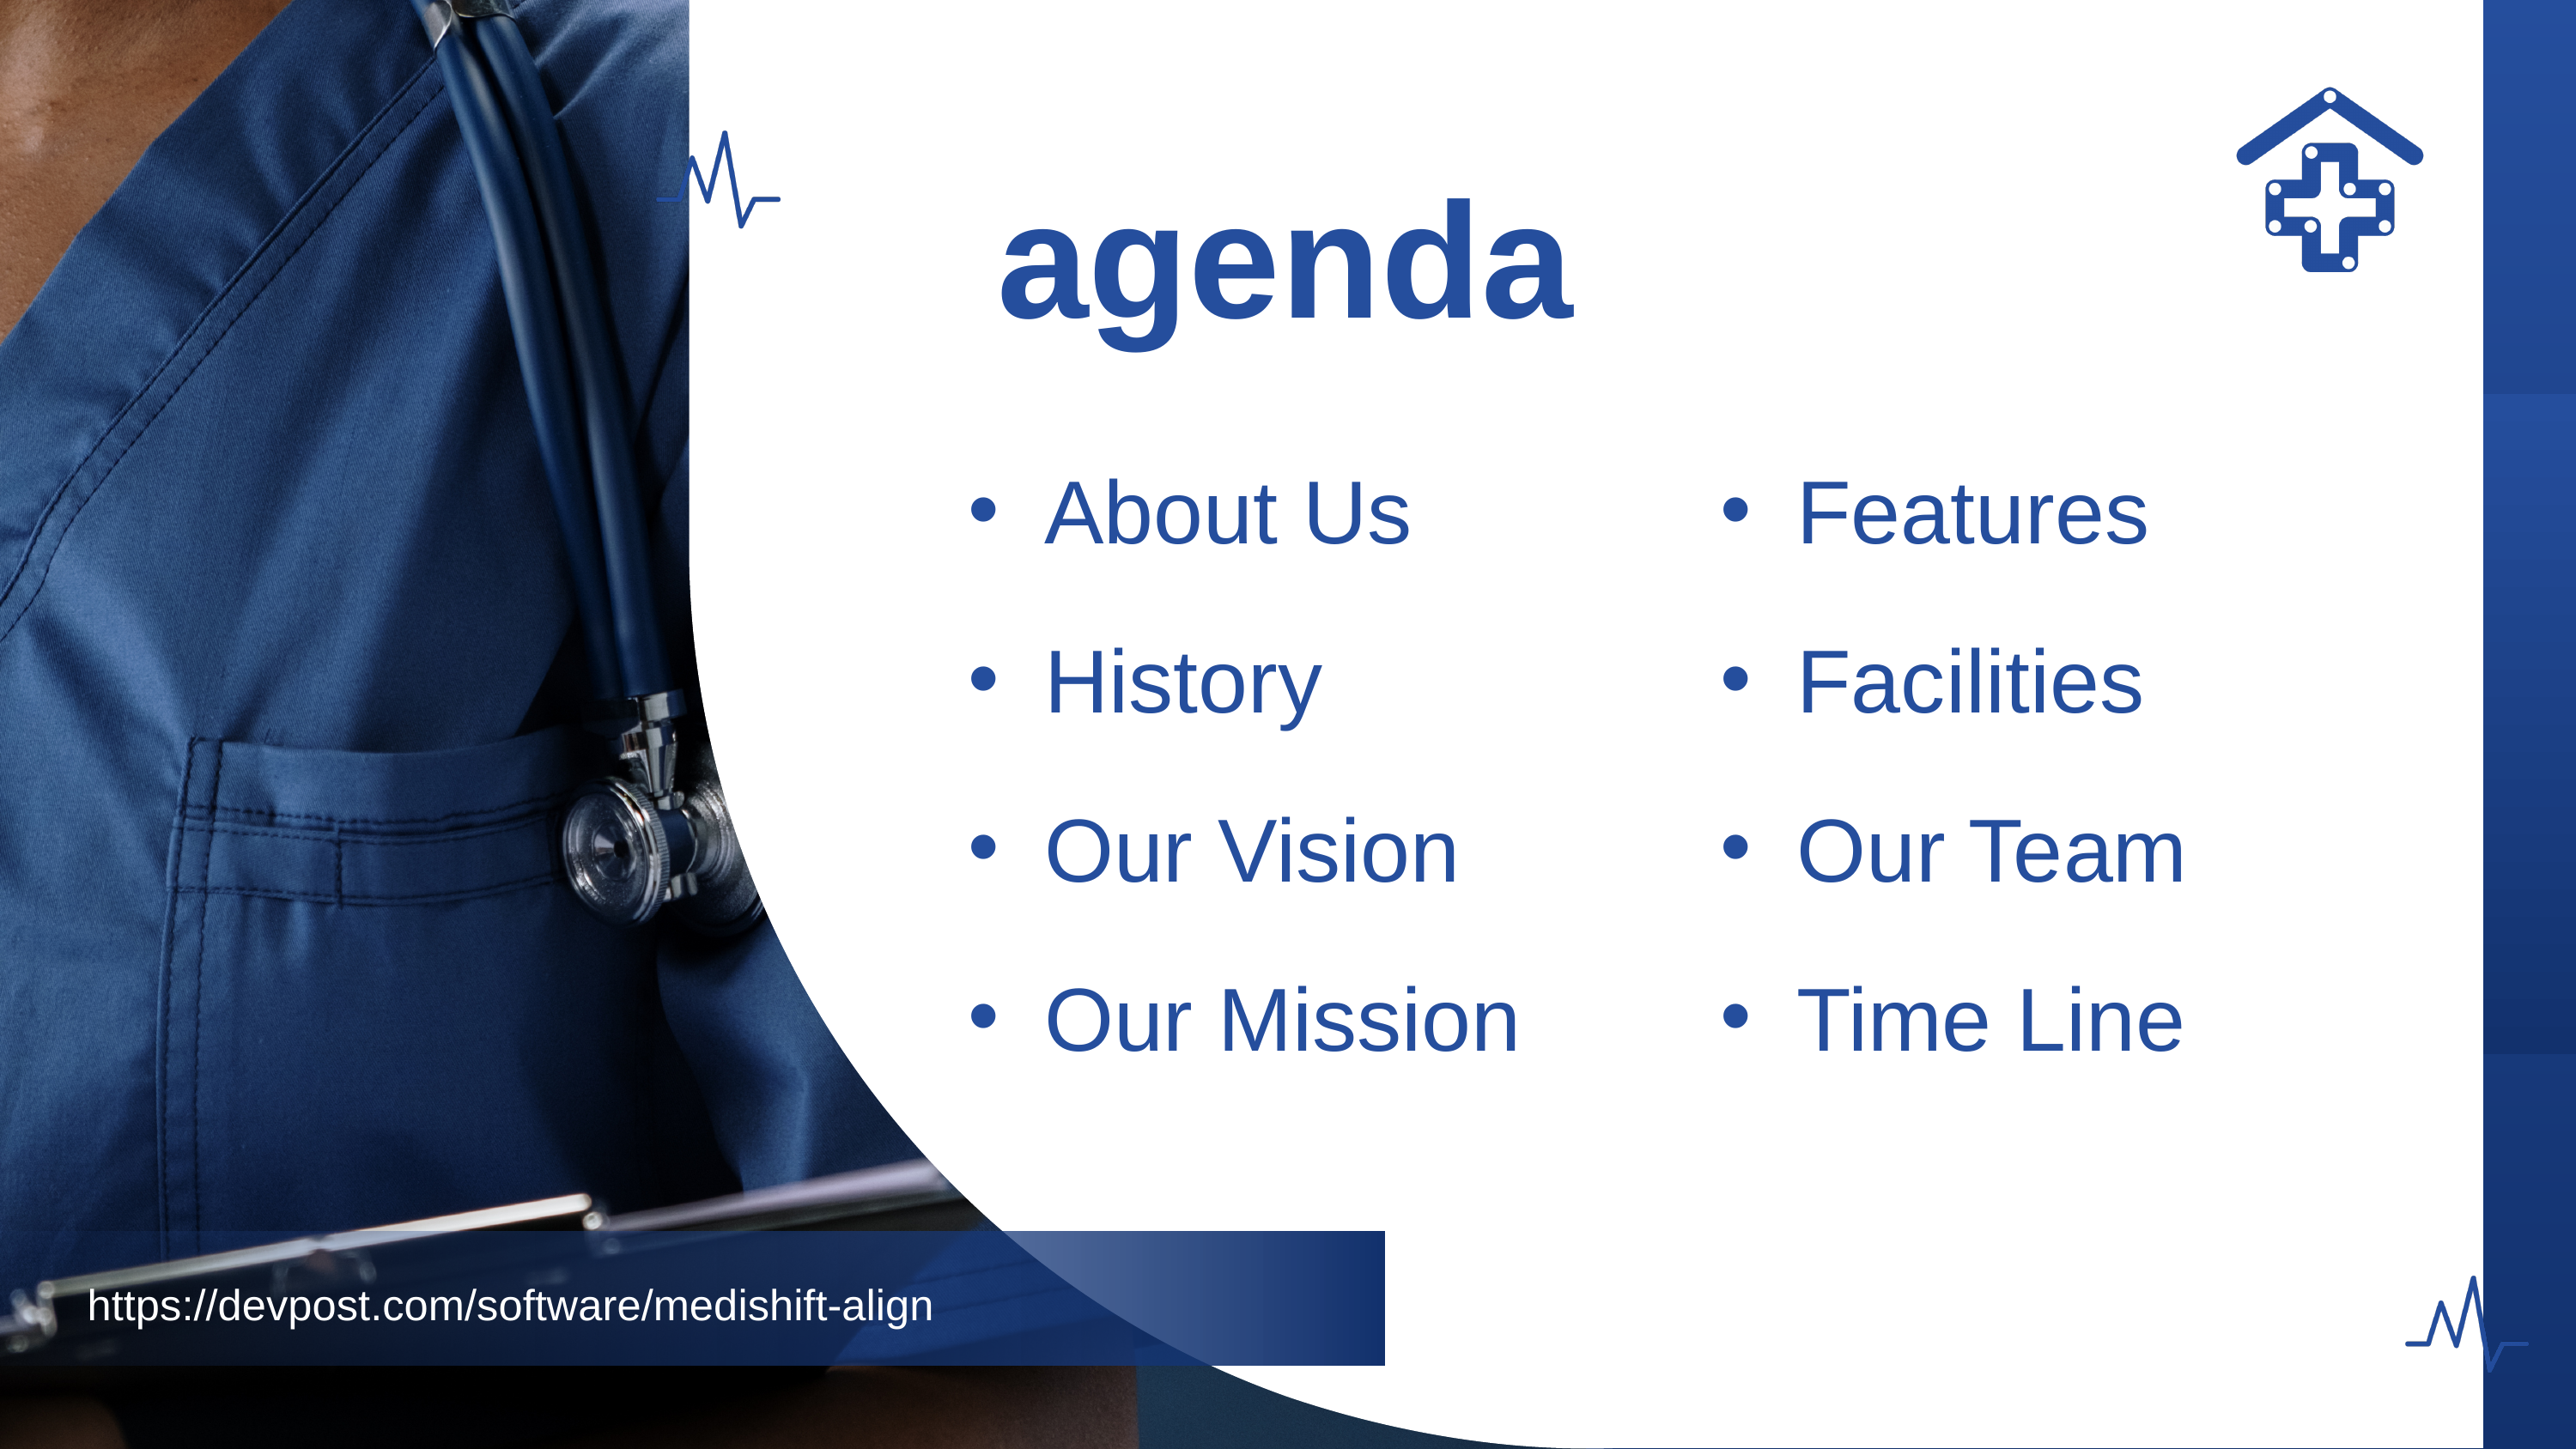

agenda

About Us
History
Our Vision
Our Mission
Features
Facilities
Our Team
Time Line

https://devpost.com/software/medishift-align